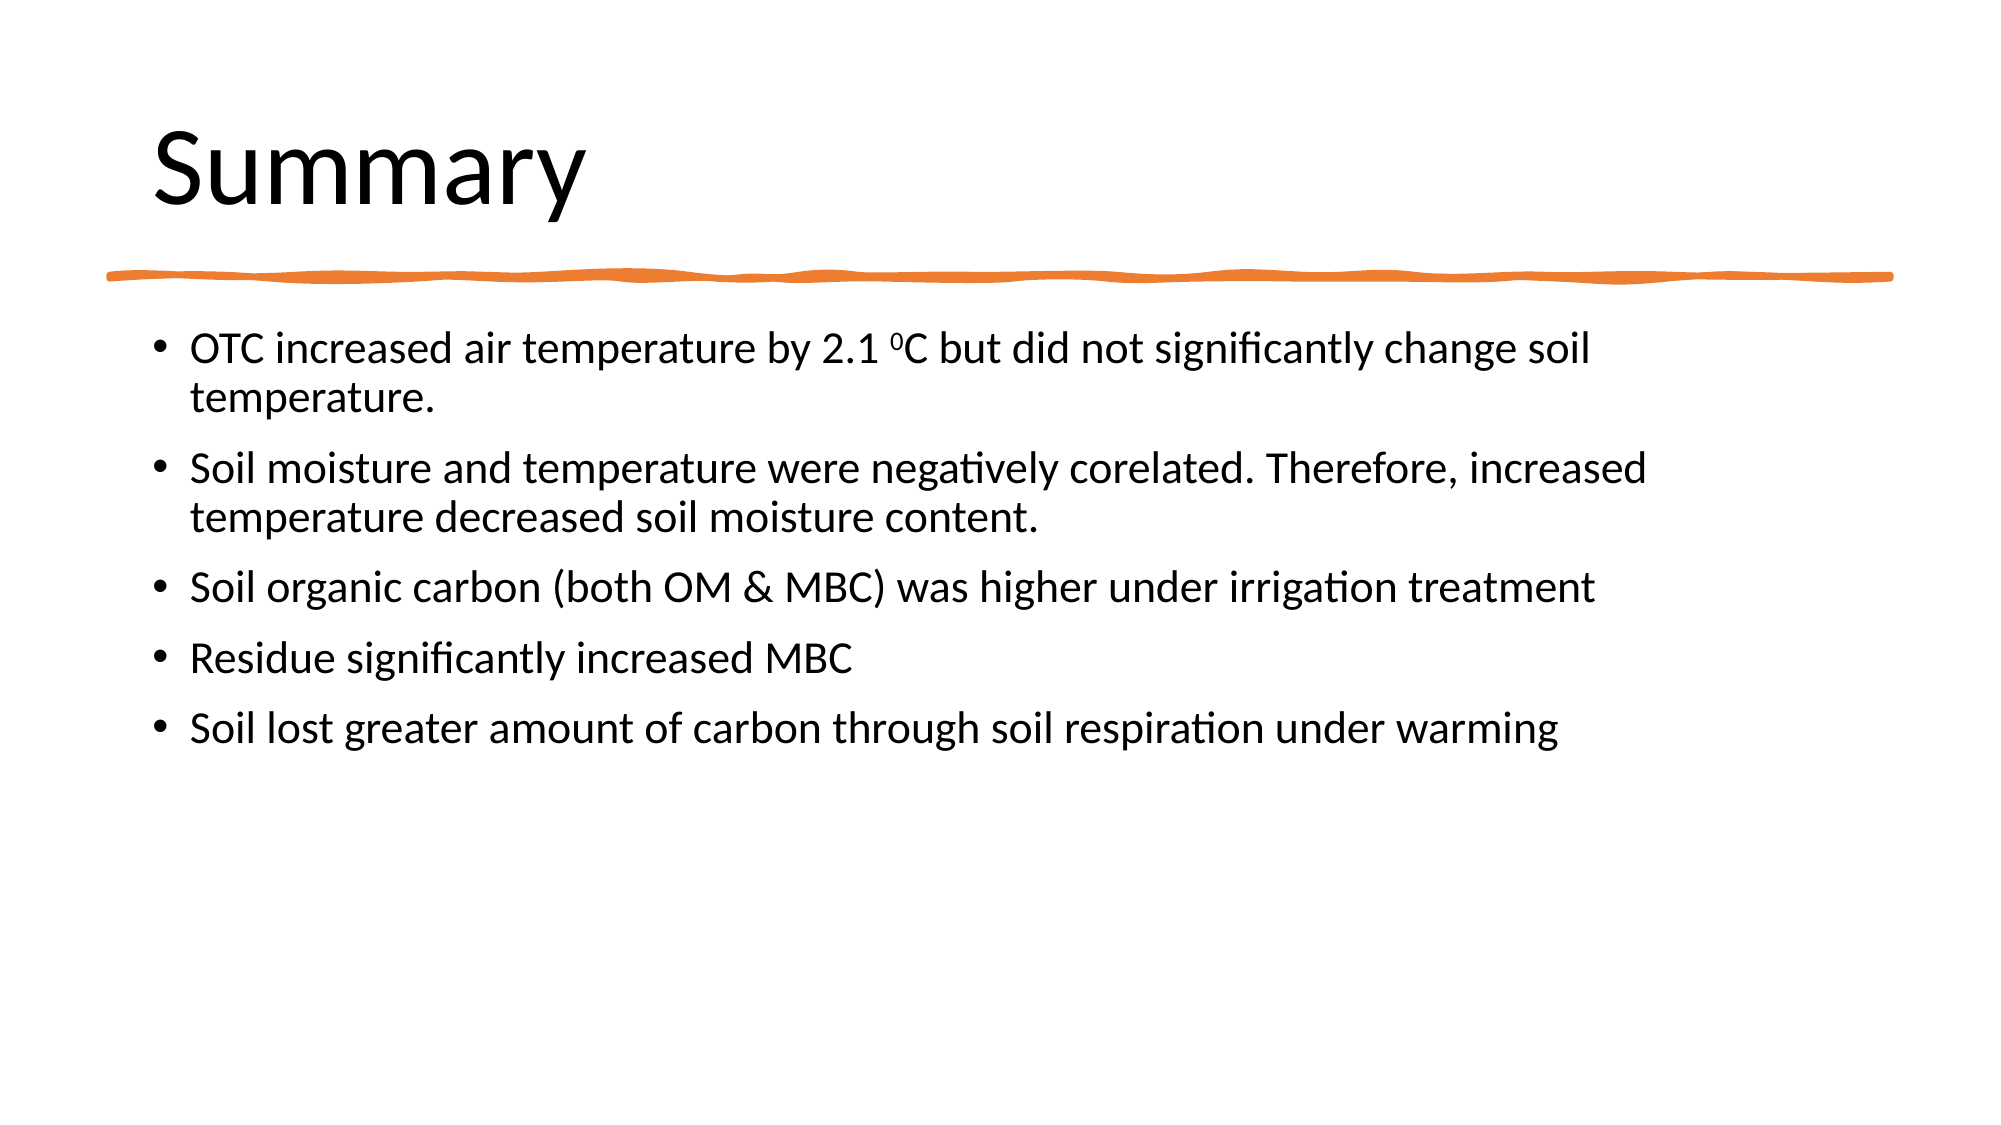

# Summary

OTC increased air temperature by 2.1 0C but did not significantly change soil temperature.
Soil moisture and temperature were negatively corelated. Therefore, increased temperature decreased soil moisture content.
Soil organic carbon (both OM & MBC) was higher under irrigation treatment
Residue significantly increased MBC
Soil lost greater amount of carbon through soil respiration under warming